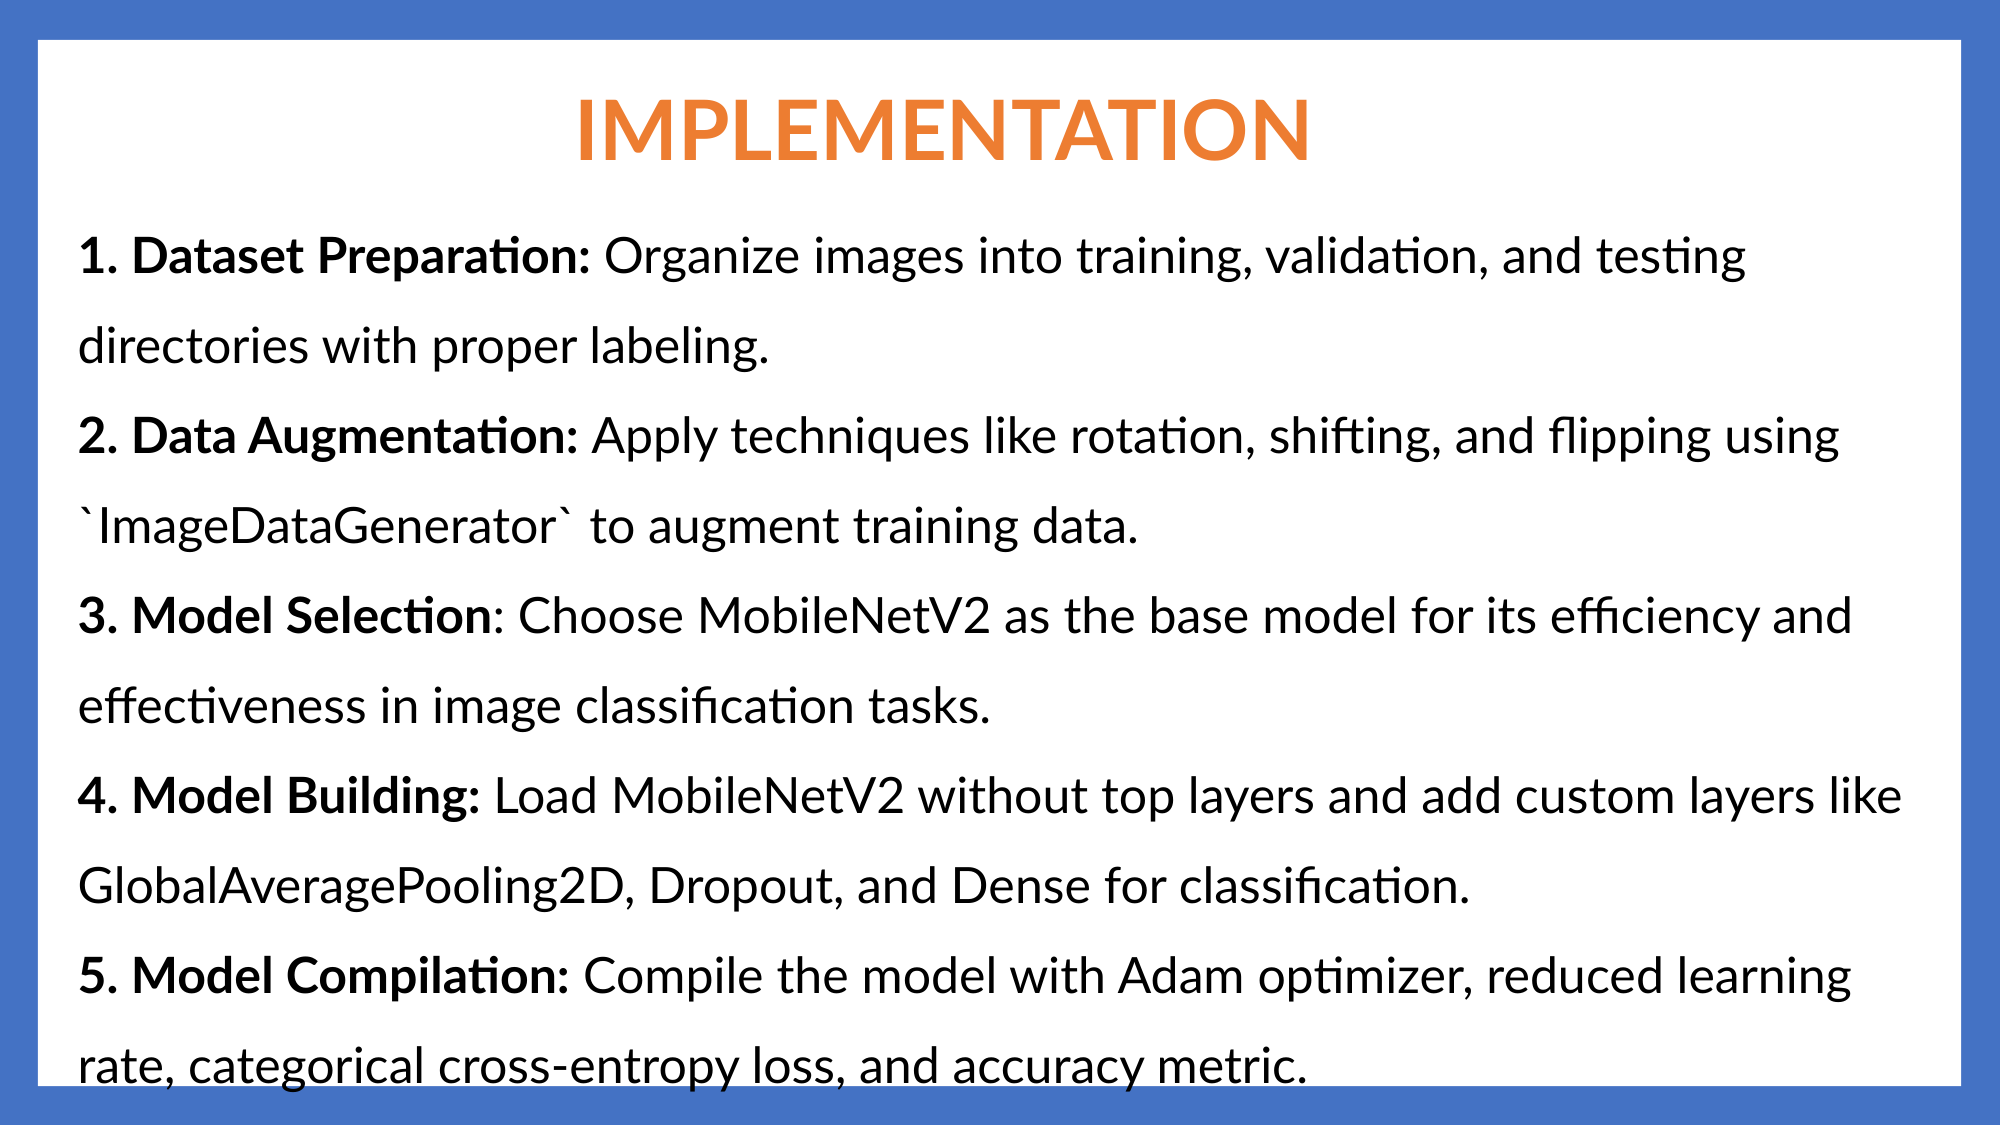

IMPLEMENTATION
1. Dataset Preparation: Organize images into training, validation, and testing directories with proper labeling.
2. Data Augmentation: Apply techniques like rotation, shifting, and flipping using `ImageDataGenerator` to augment training data.
3. Model Selection: Choose MobileNetV2 as the base model for its efficiency and effectiveness in image classification tasks.
4. Model Building: Load MobileNetV2 without top layers and add custom layers like GlobalAveragePooling2D, Dropout, and Dense for classification.
5. Model Compilation: Compile the model with Adam optimizer, reduced learning rate, categorical cross-entropy loss, and accuracy metric.